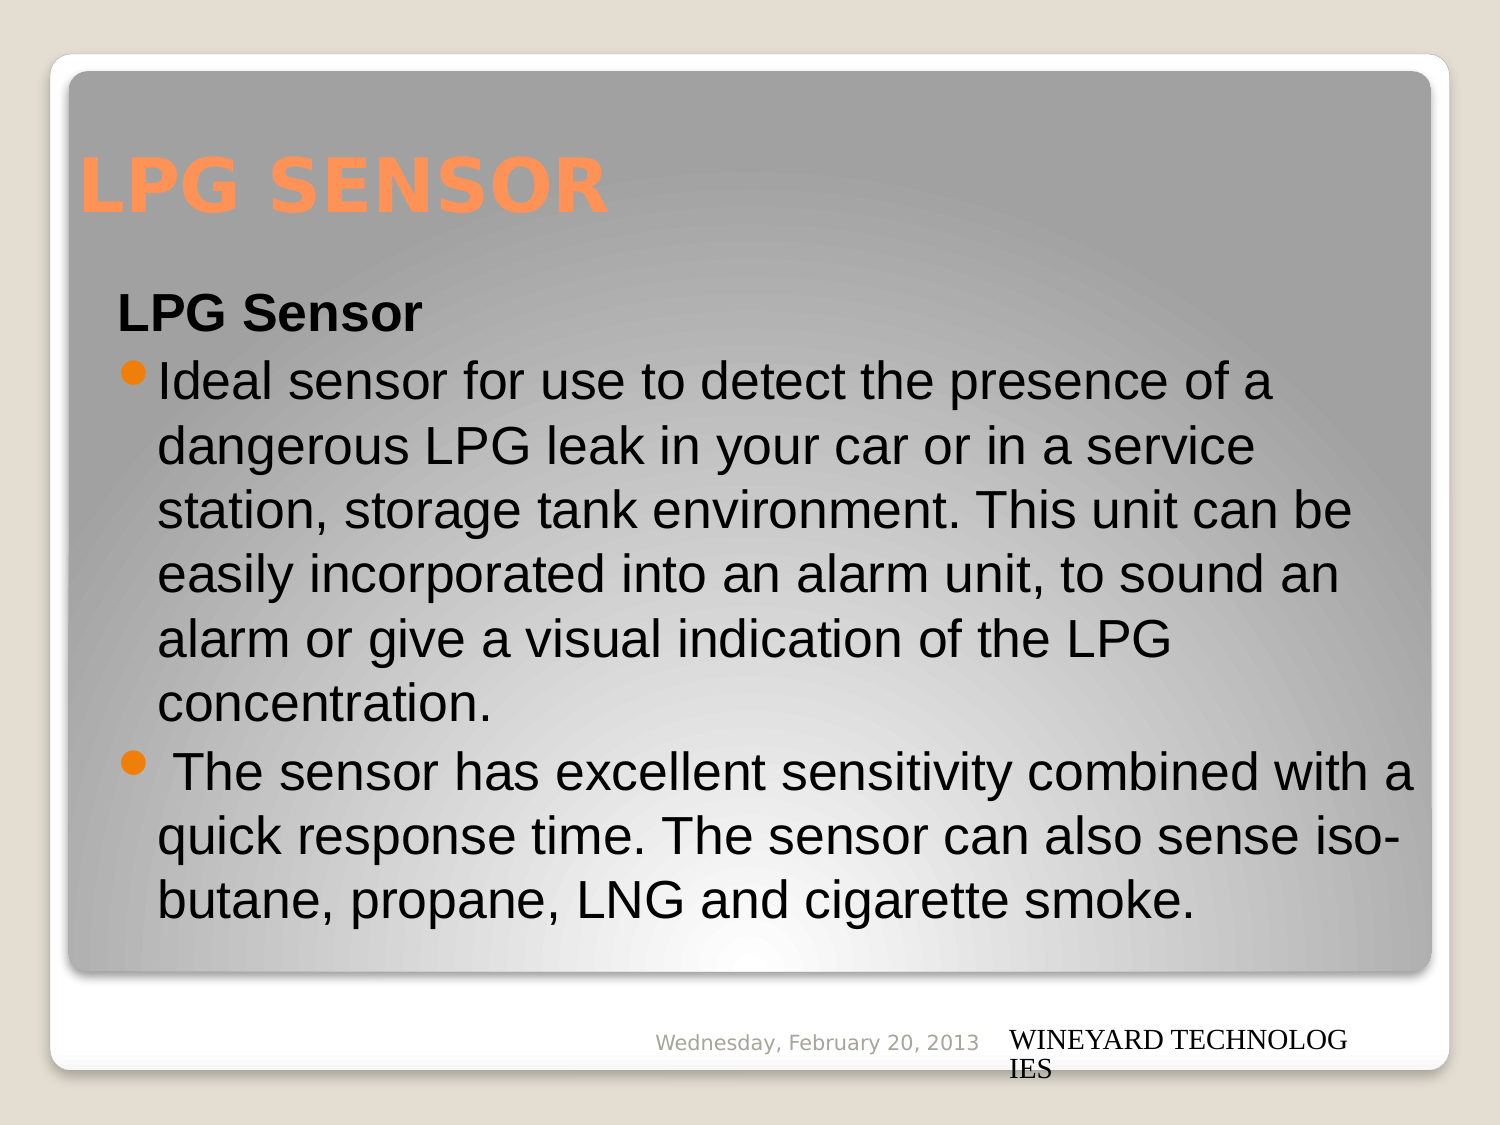

# LPG SENSOR
LPG Sensor
Ideal sensor for use to detect the presence of a dangerous LPG leak in your car or in a service station, storage tank environment. This unit can be easily incorporated into an alarm unit, to sound an alarm or give a visual indication of the LPG concentration.
 The sensor has excellent sensitivity combined with a quick response time. The sensor can also sense iso-butane, propane, LNG and cigarette smoke.

Wednesday, February 20, 2013
WINEYARD TECHNOLOGIES